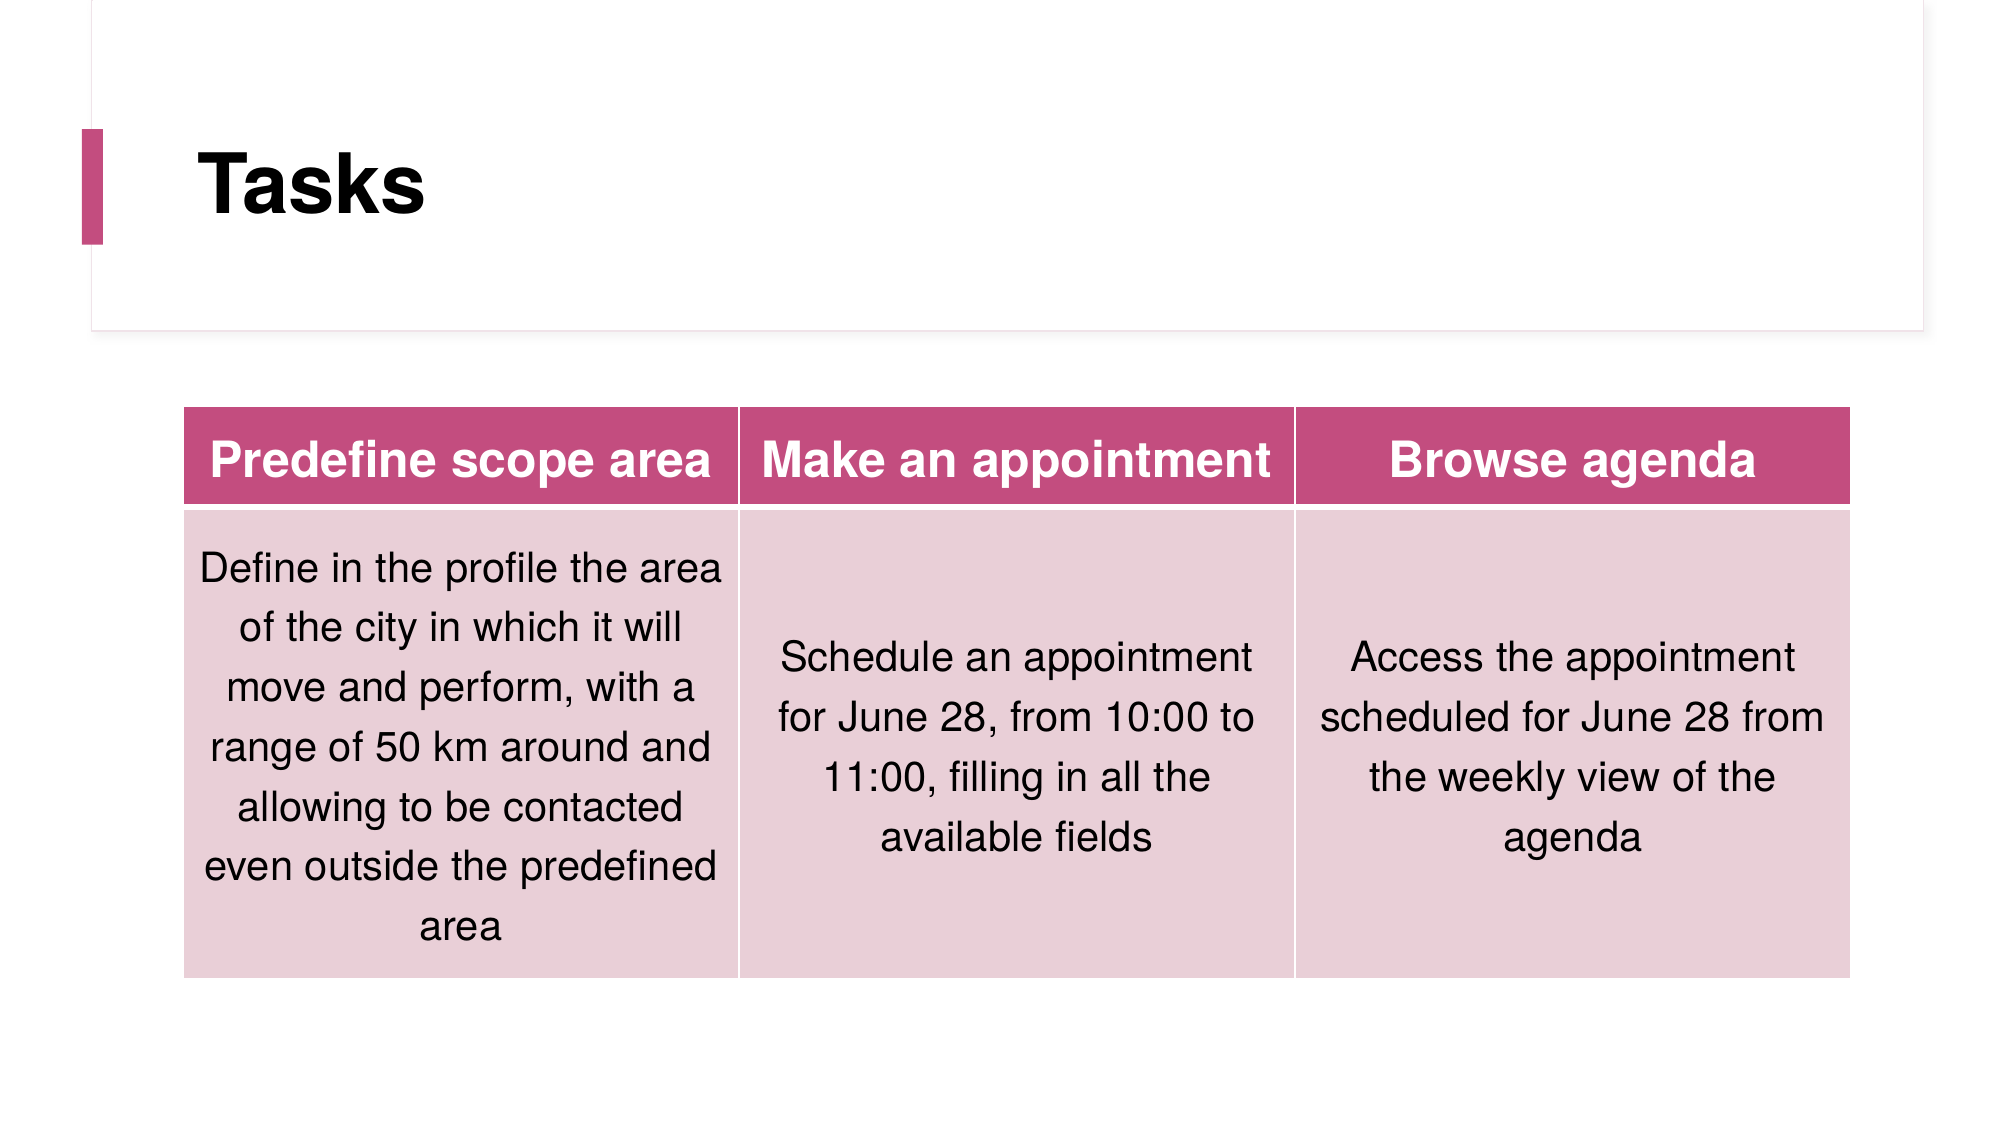

# Tasks
| Predefine scope area | Make an appointment | Browse agenda |
| --- | --- | --- |
| Define in the profile the area of ​​the city in which it will move and perform, with a range of 50 km around and allowing to be contacted even outside the predefined area | Schedule an appointment for June 28, from 10:00 to 11:00, filling in all the available fields | Access the appointment scheduled for June 28 from the weekly view of the agenda |